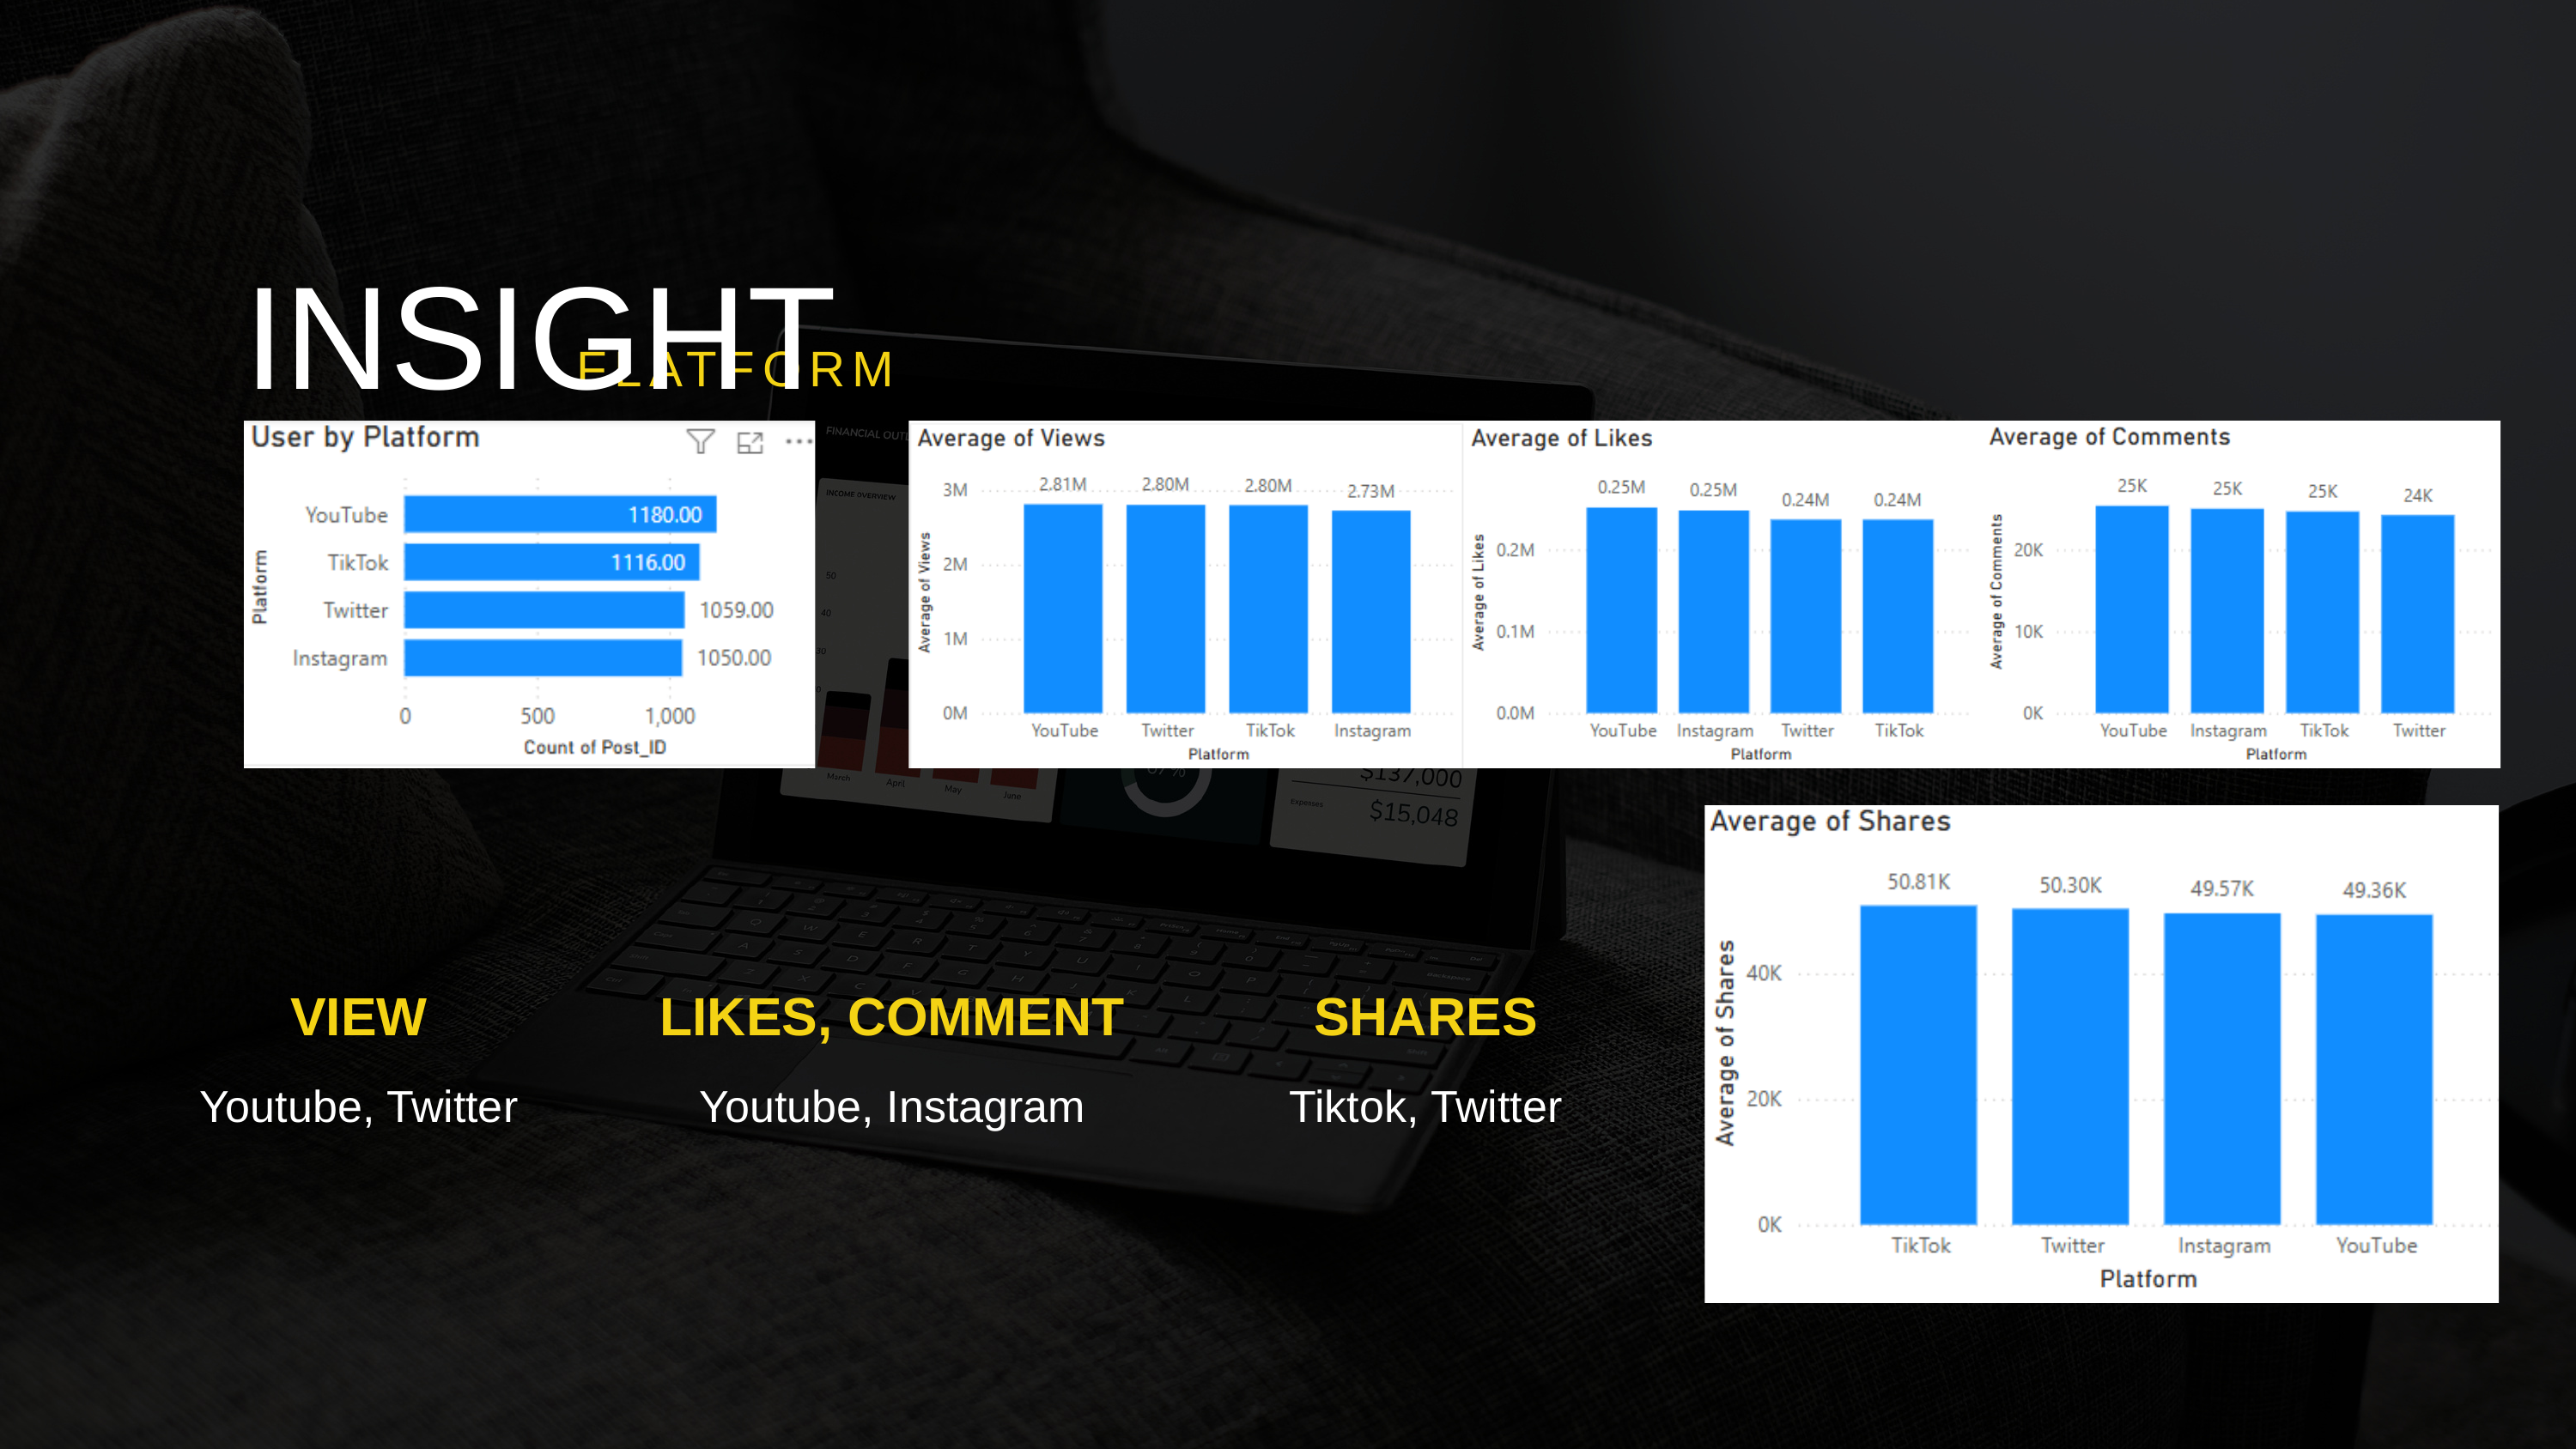

INSIGHT
FLATFORM

VIEW
LIKES, COMMENT
SHARES
Youtube, Twitter
Youtube, Instagram
Tiktok, Twitter